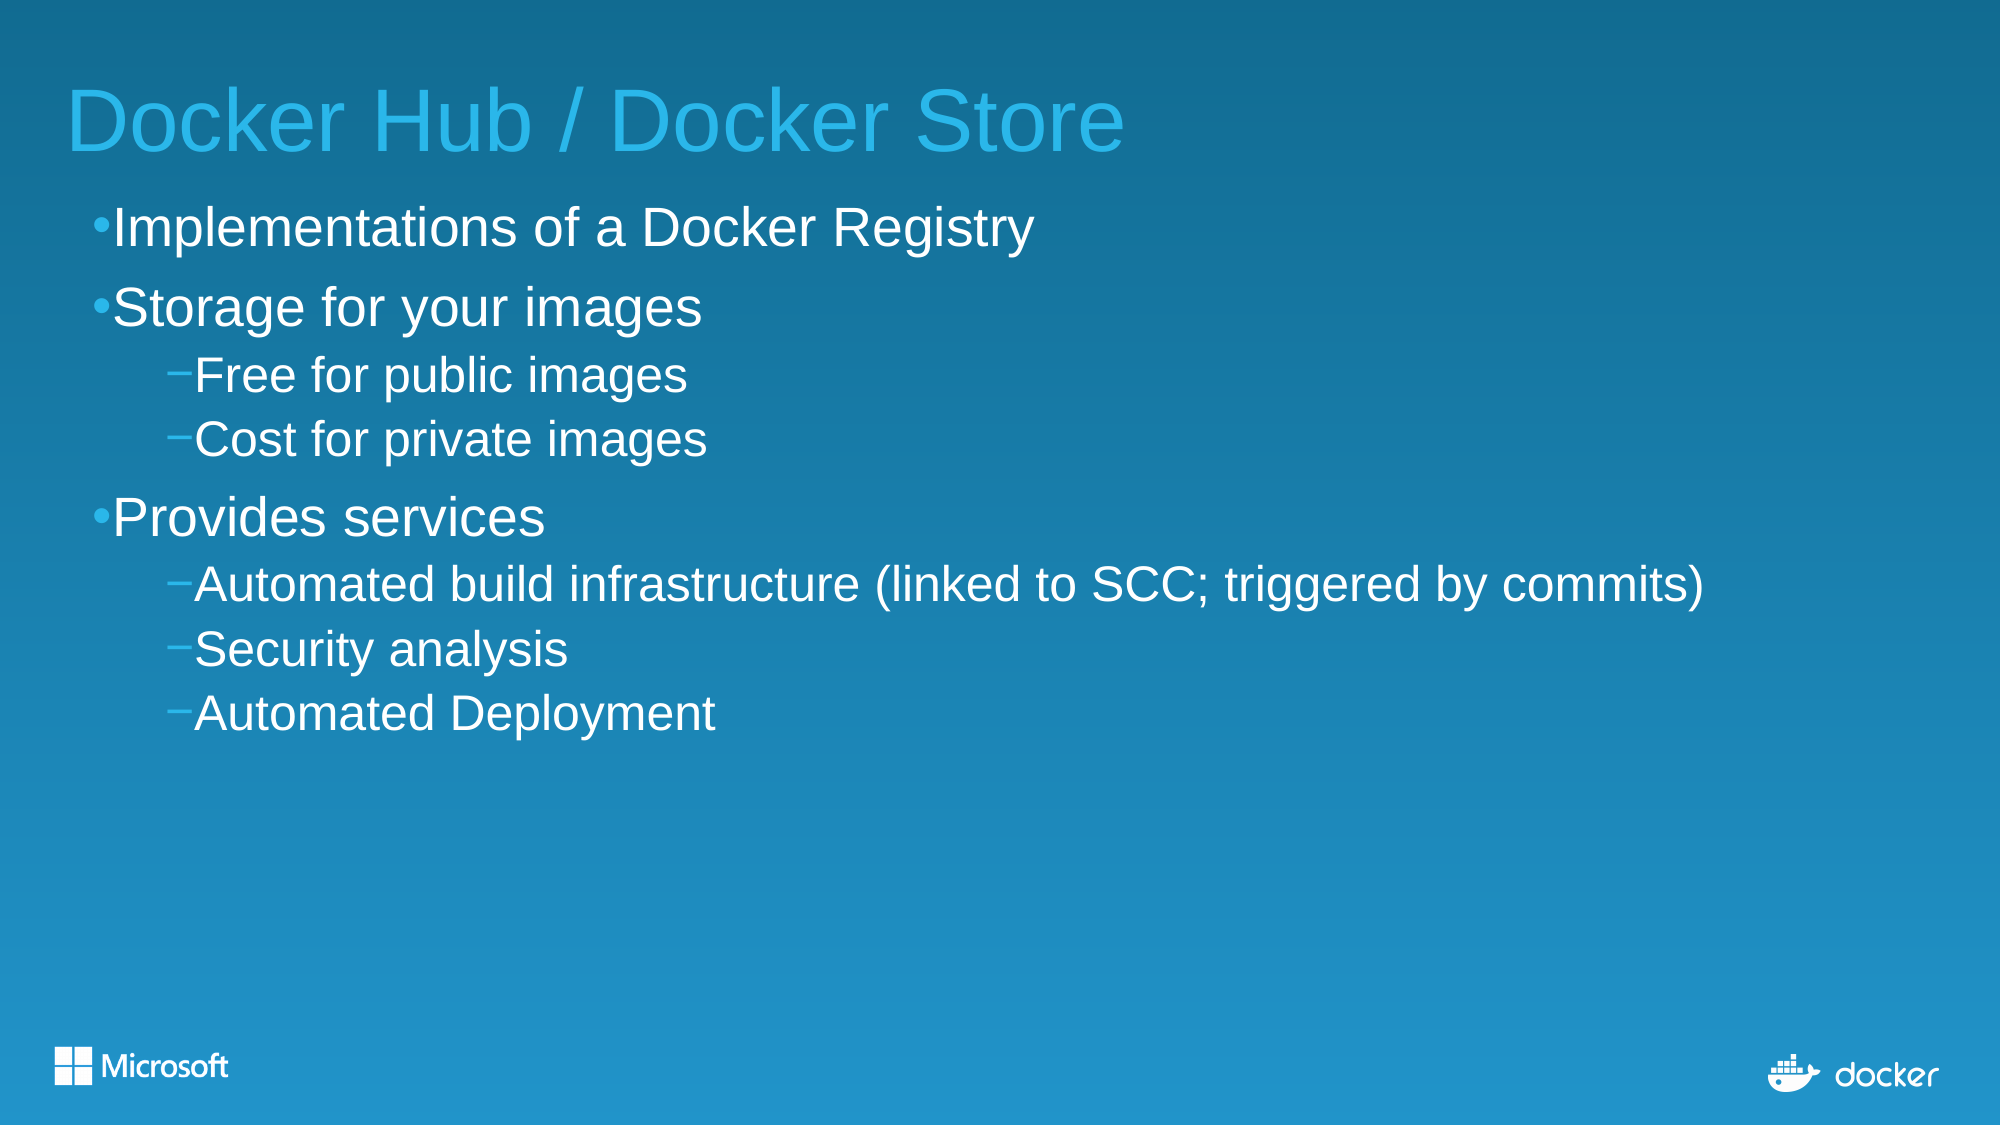

# Docker Hub / Docker Store
Implementations of a Docker Registry
Storage for your images
Free for public images
Cost for private images
Provides services
Automated build infrastructure (linked to SCC; triggered by commits)
Security analysis
Automated Deployment